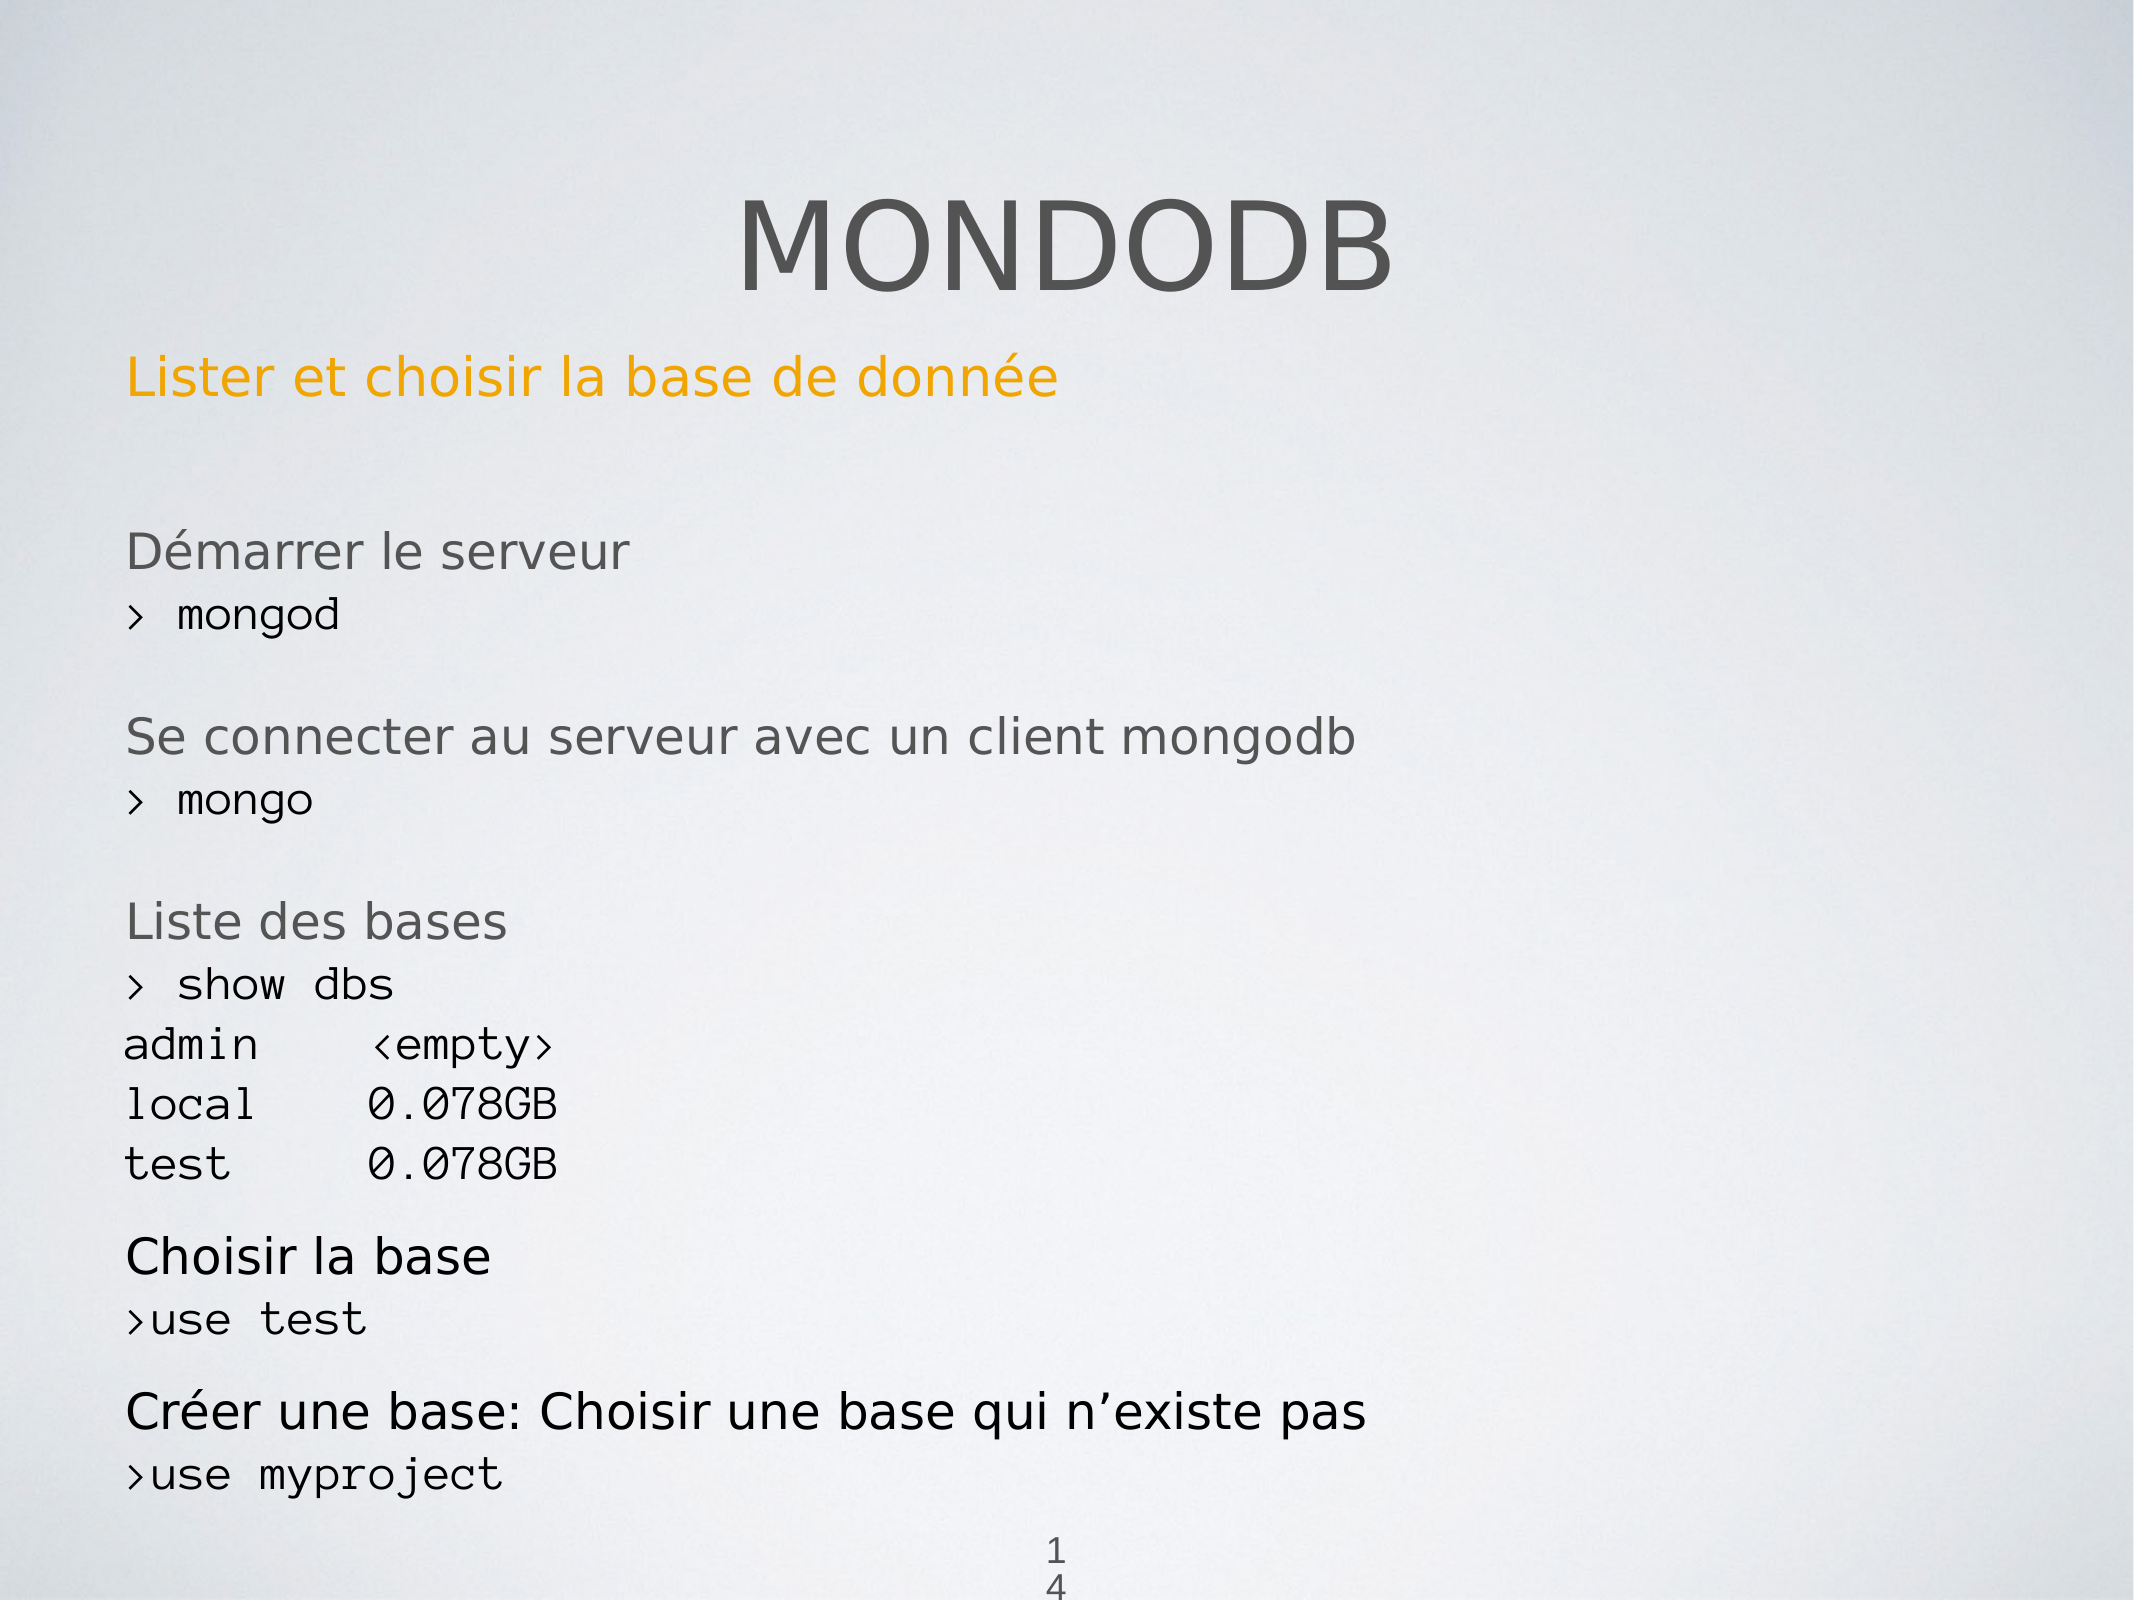

14
# Mondodb

Lister et choisir la base de donnée

Démarrer le serveur
> mongod

Se connecter au serveur avec un client mongodb
> mongo

Liste des bases
> show dbs
admin    <empty>
local    0.078GB
test     0.078GB

Choisir la base
>use test

Créer une base: Choisir une base qui n’existe pas
>use myproject